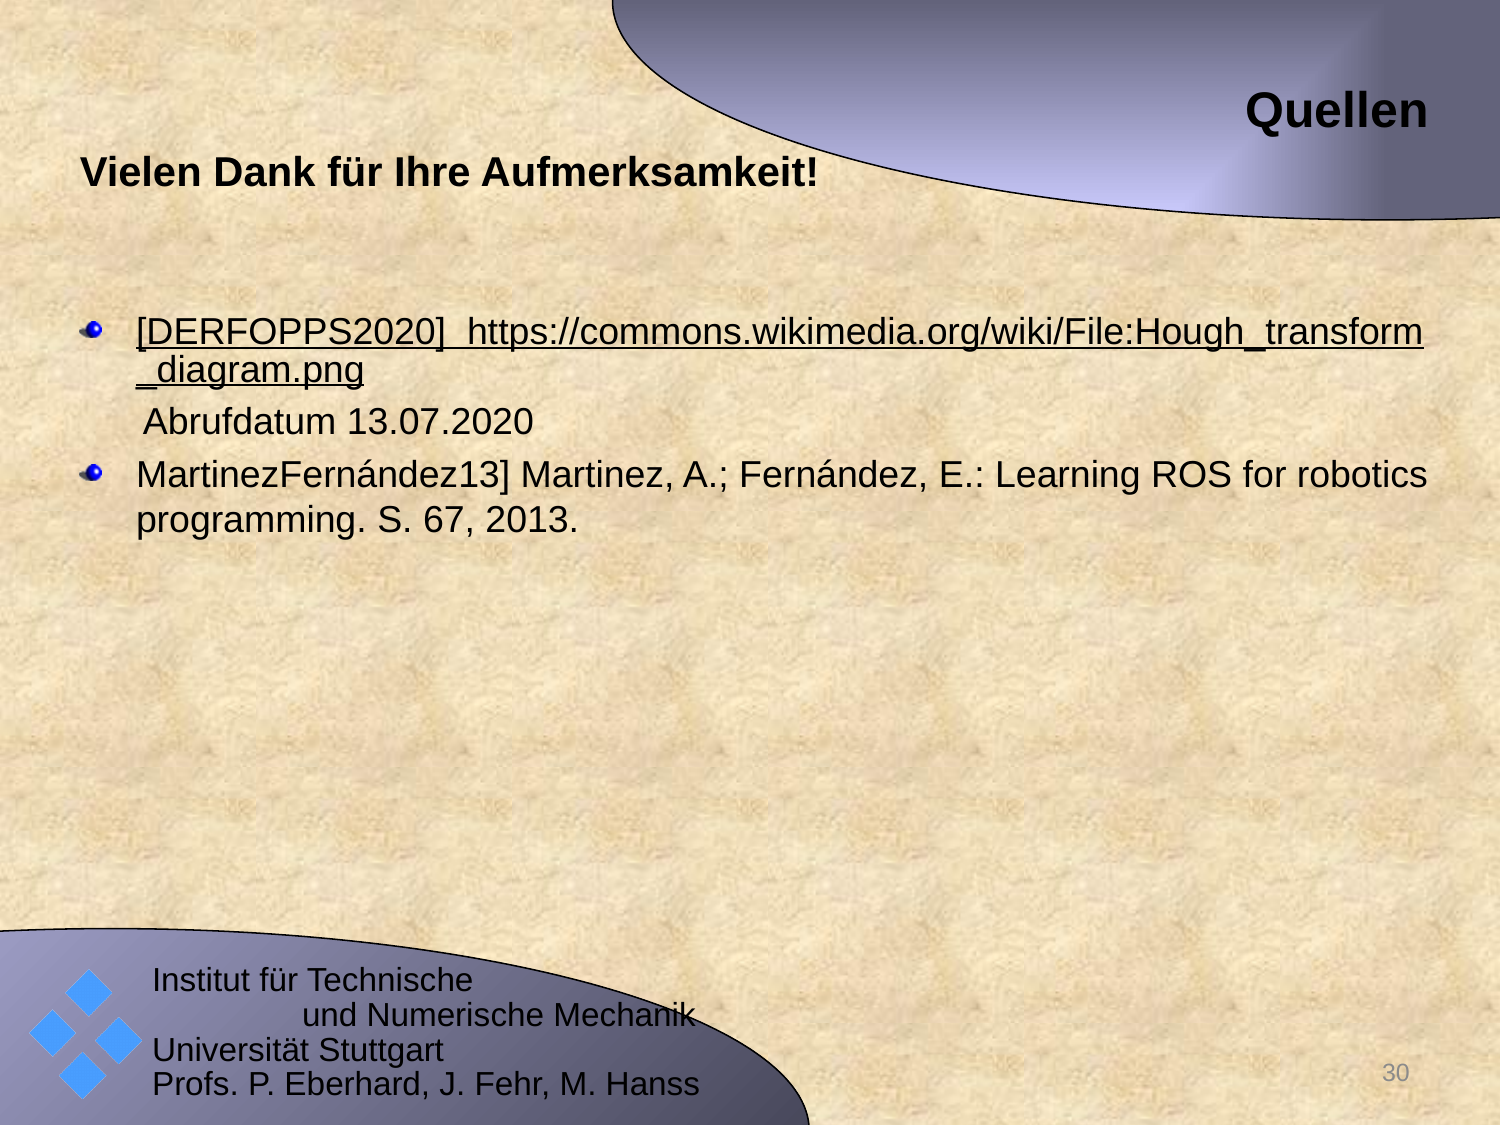

# Quellen
Vielen Dank für Ihre Aufmerksamkeit!

[DERFOPPS2020]  https://commons.wikimedia.org/wiki/File:Hough_transform_diagram.png
      Abrufdatum 13.07.2020
MartinezFernández13] Martinez, A.; Fernández, E.: Learning ROS for robotics programming. S. 67, 2013.

30